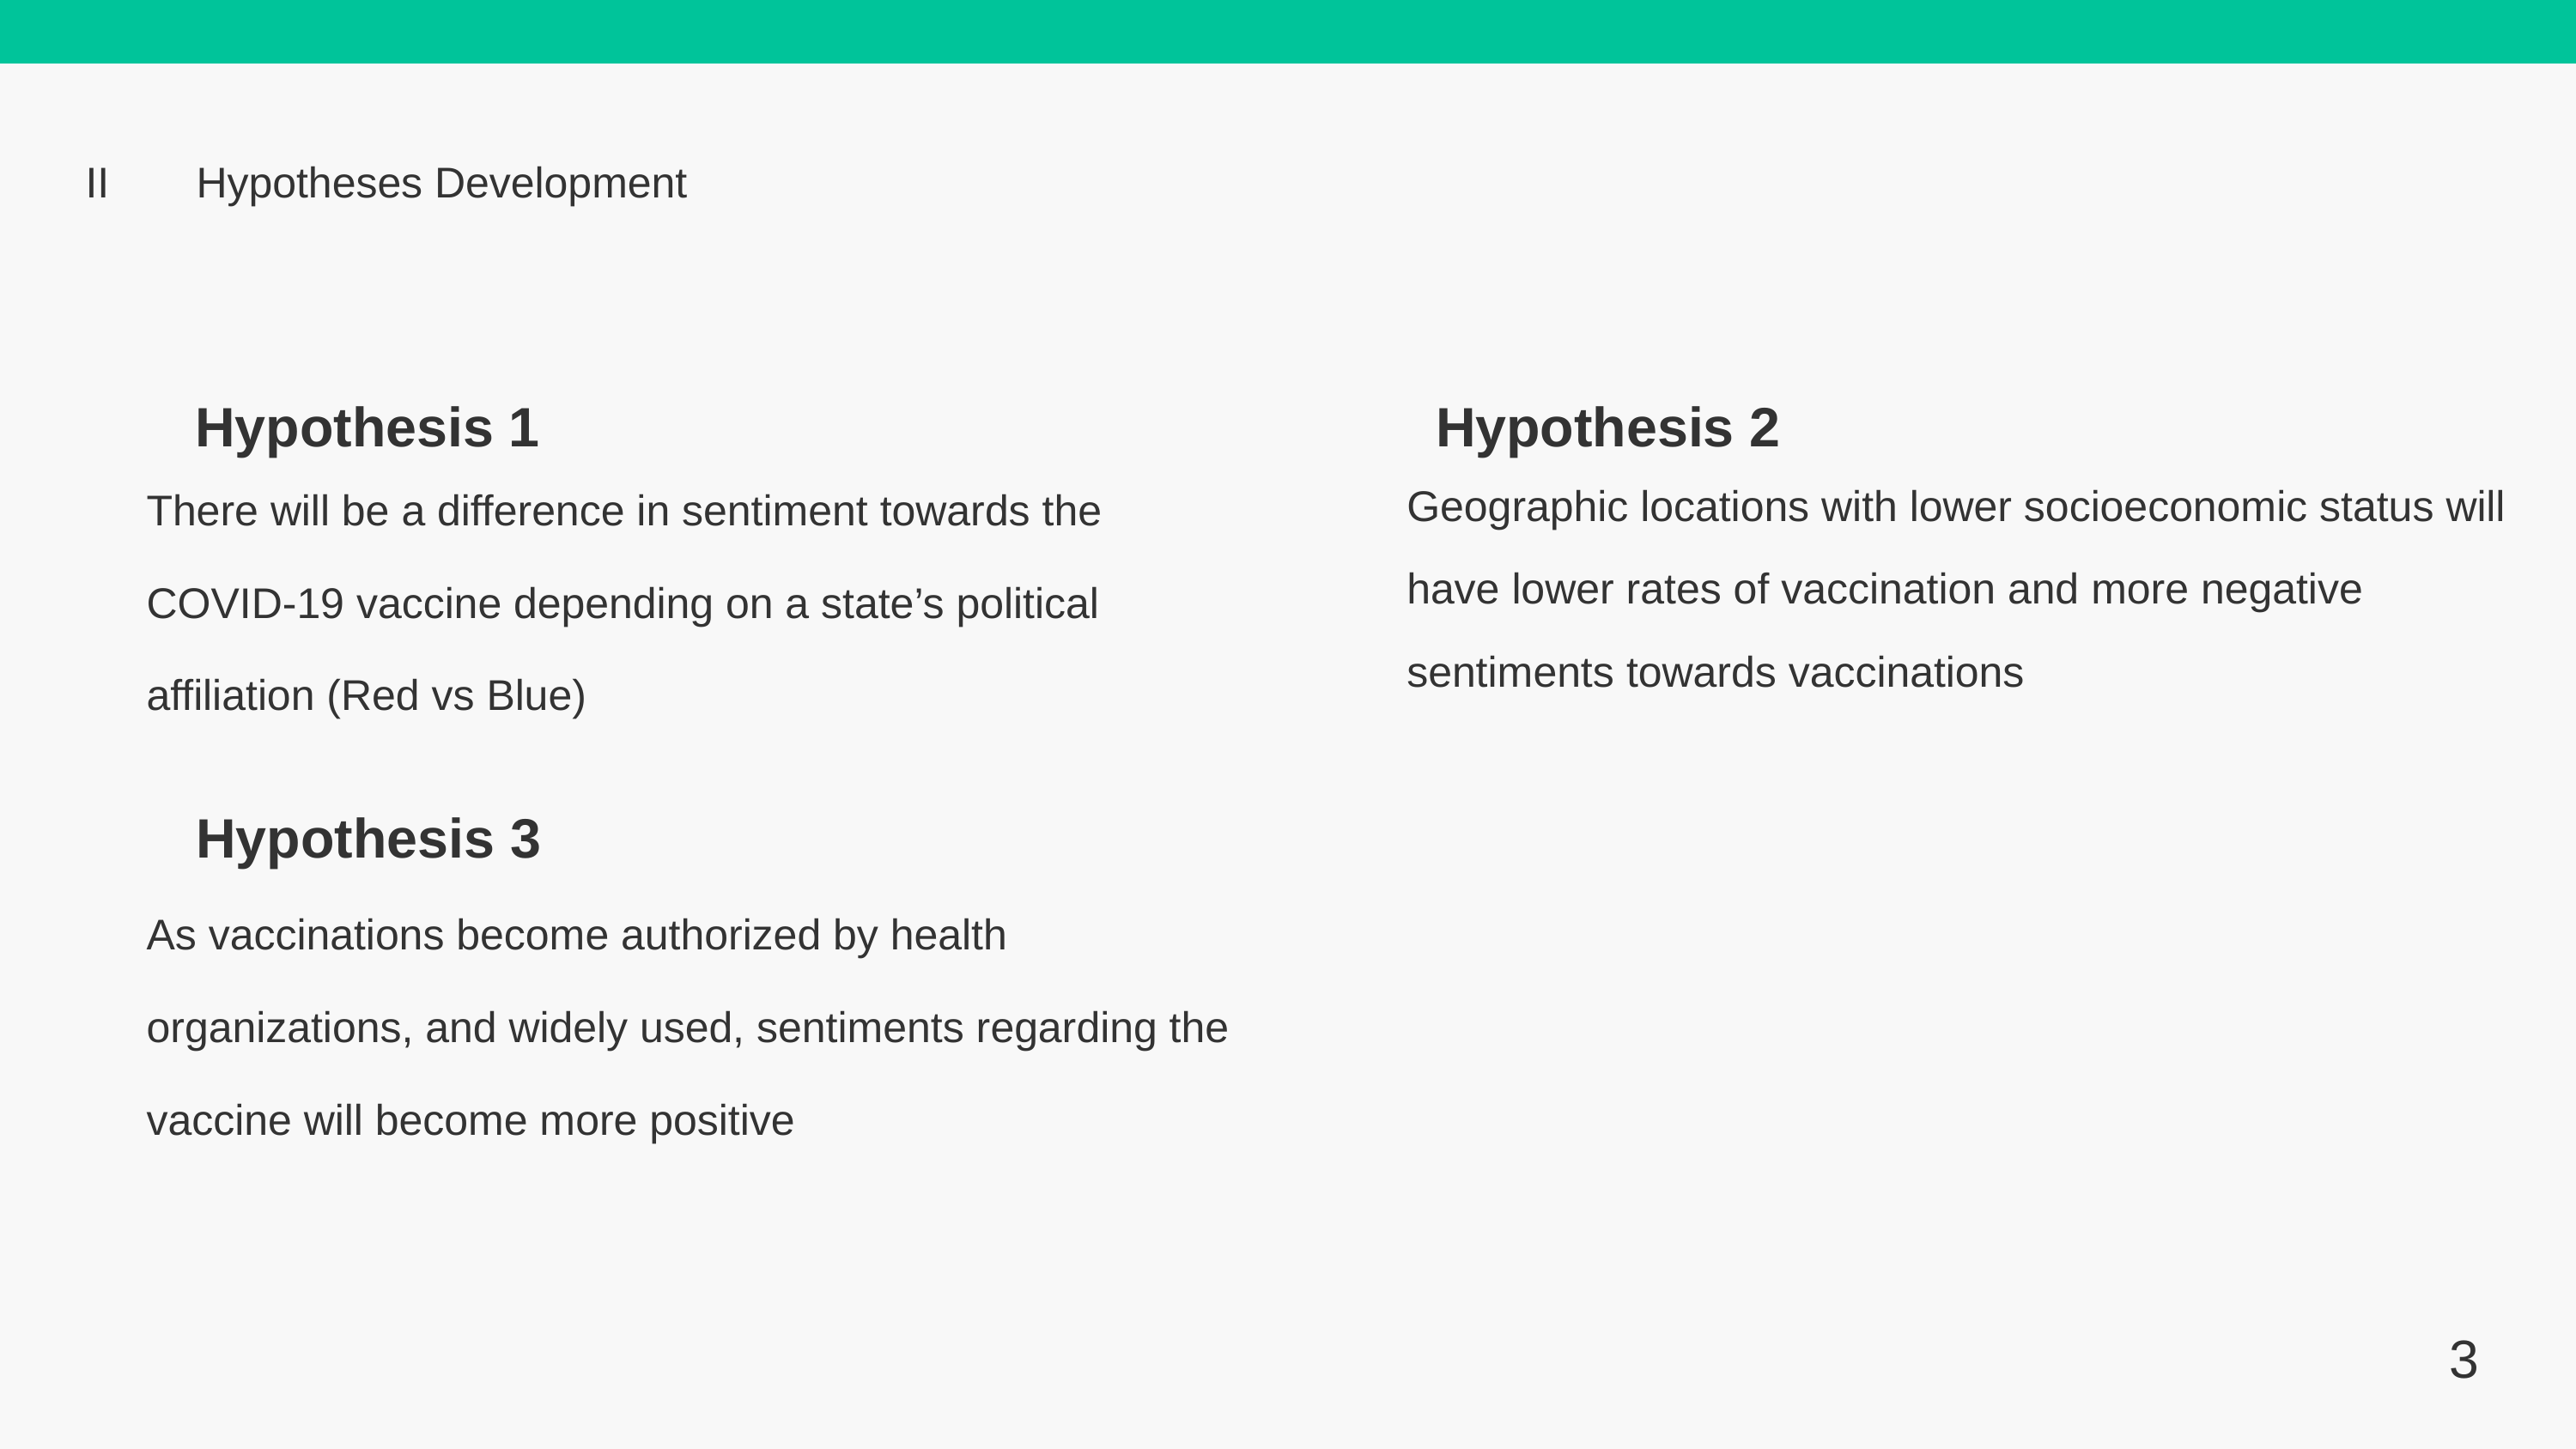

II
Hypotheses Development
Hypothesis 1
Hypothesis 2
There will be a difference in sentiment towards the COVID-19 vaccine depending on a state’s political affiliation (Red vs Blue)
Geographic locations with lower socioeconomic status will have lower rates of vaccination and more negative sentiments towards vaccinations
Hypothesis 3
As vaccinations become authorized by health organizations, and widely used, sentiments regarding the vaccine will become more positive

3